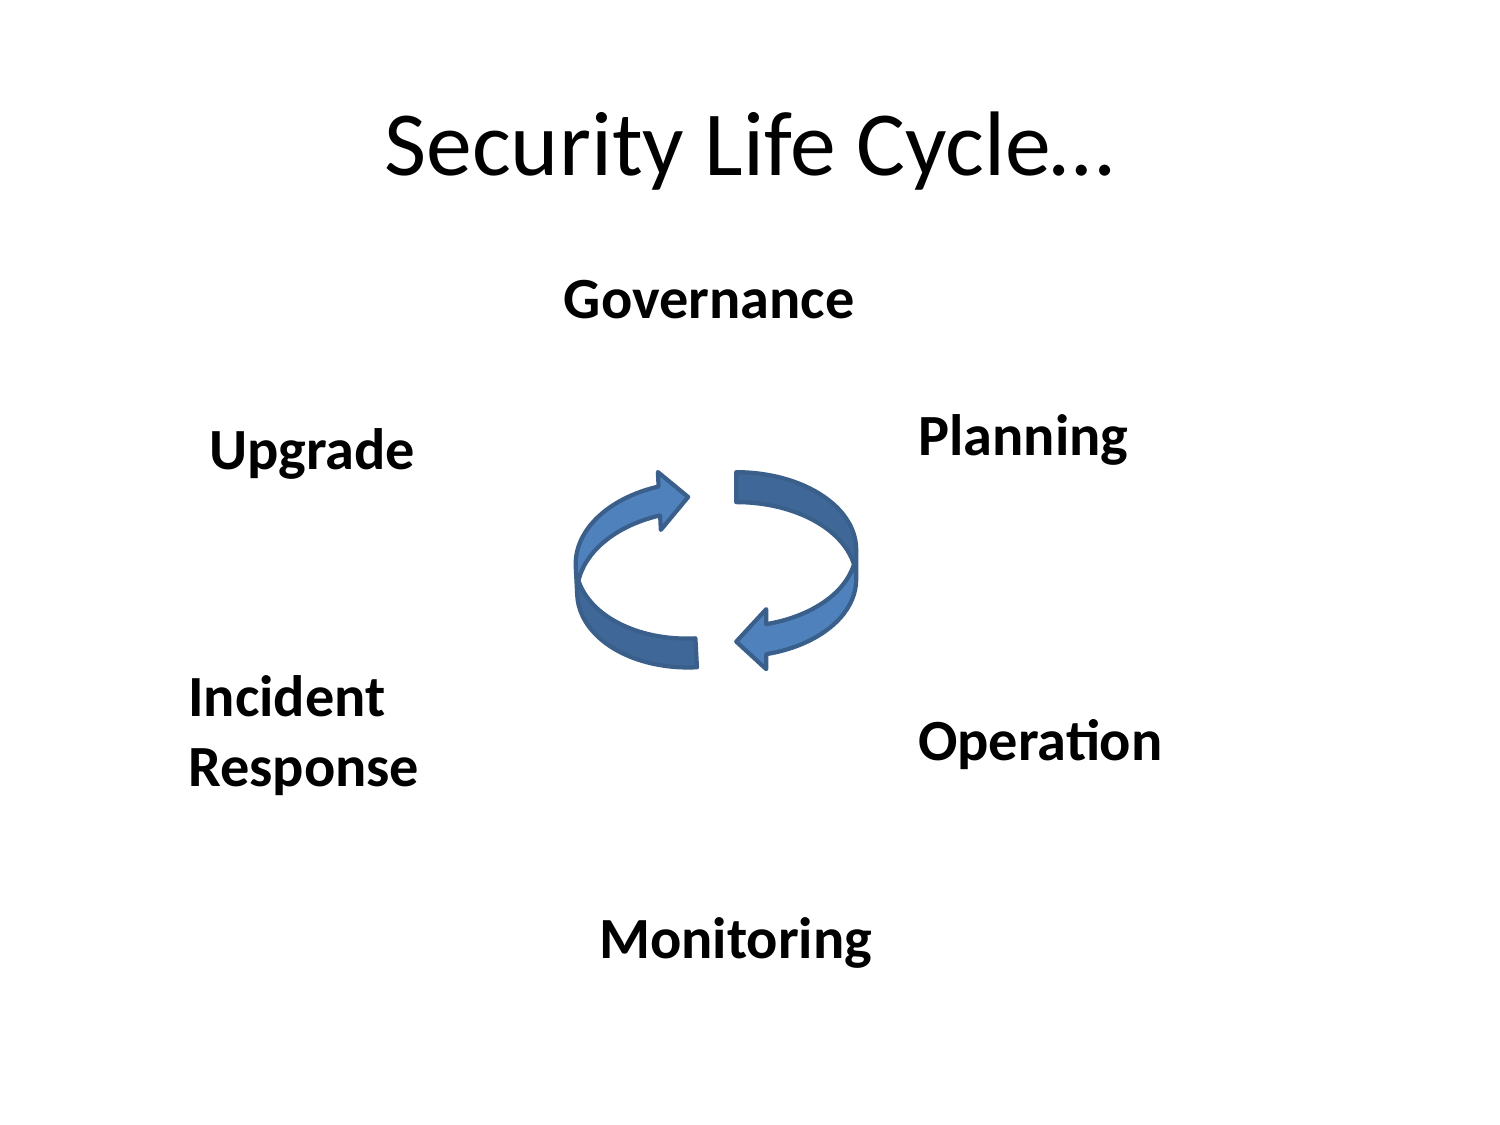

# Security Life Cycle…
Governance
Planning
Upgrade

Incident Response
Operation
Monitoring